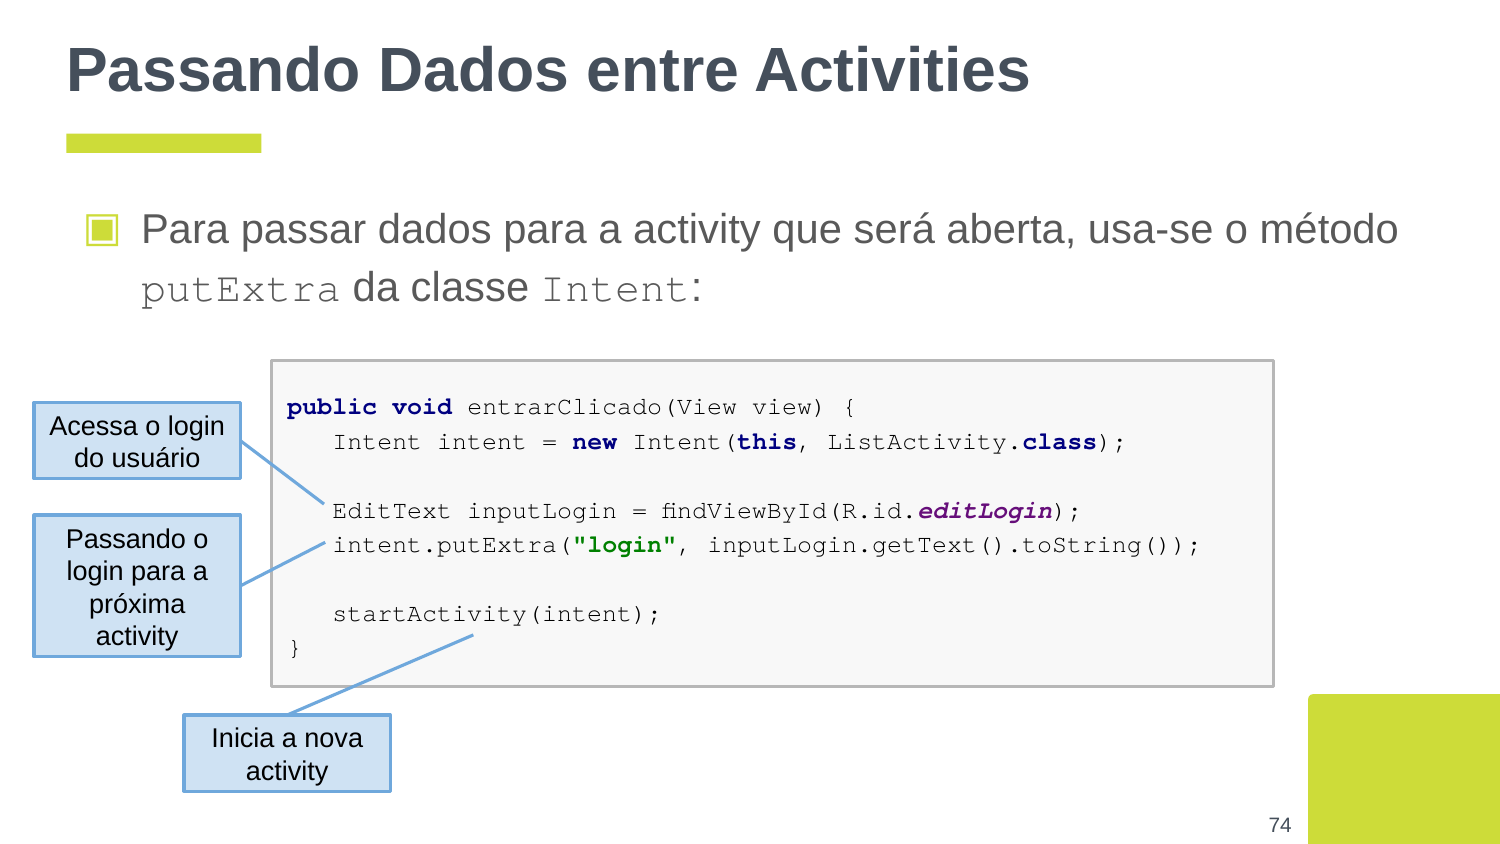

# Passando Dados entre Activities
Para passar dados para a activity que será aberta, usa-se o método putExtra da classe Intent:
public void entrarClicado(View view) {
   Intent intent = new Intent(this, ListActivity.class);

   EditText inputLogin = findViewById(R.id.editLogin);
   intent.putExtra("login", inputLogin.getText().toString());

   startActivity(intent);
}
Acessa o login do usuário
Passando o login para a próxima activity
Inicia a nova activity
74